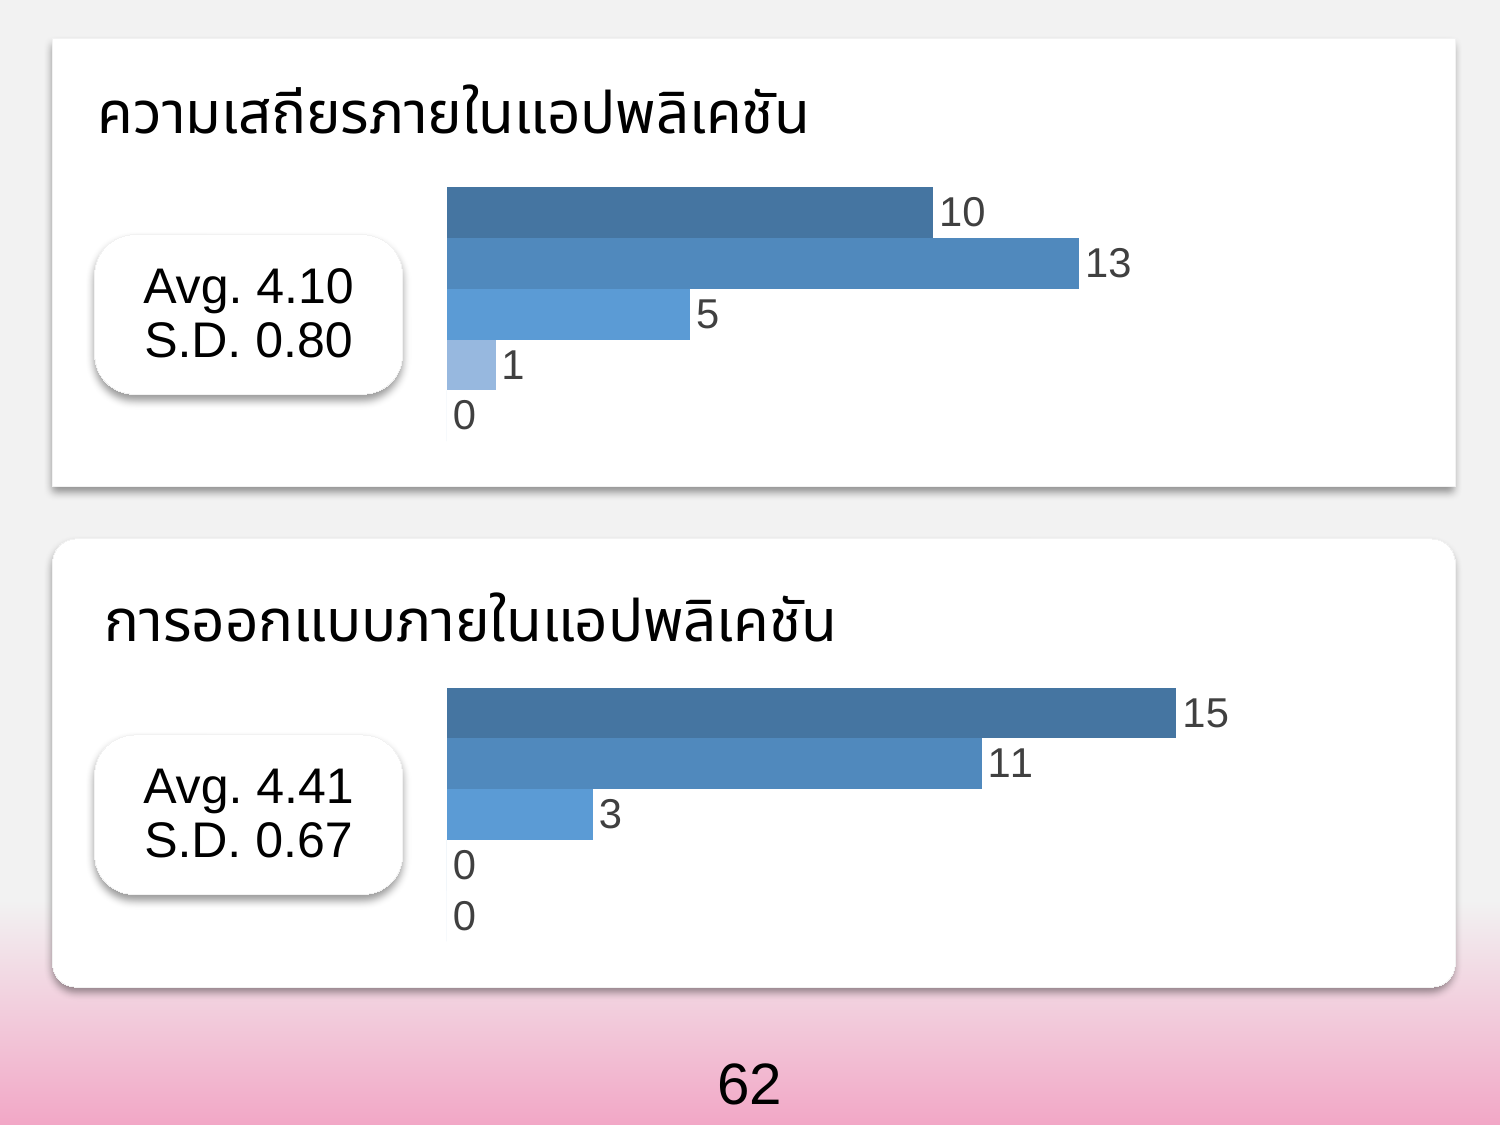

# ความเสถียรภายในแอปพลิเคชัน

### Chart

| Category | 1 | 2 | 3 | 4 | 5 |
|---|---|---|---|---|---|
|  | 0.0 | 1.0 | 5.0 | 13.0 | 10.0 |
Avg. 4.10
S.D. 0.80
การออกแบบภายในแอปพลิเคชัน

### Chart

| Category | 1 | 2 | 3 | 4 | 5 |
|---|---|---|---|---|---|
|  | 0.0 | 0.0 | 3.0 | 11.0 | 15.0 |
Avg. 4.41
S.D. 0.67
62